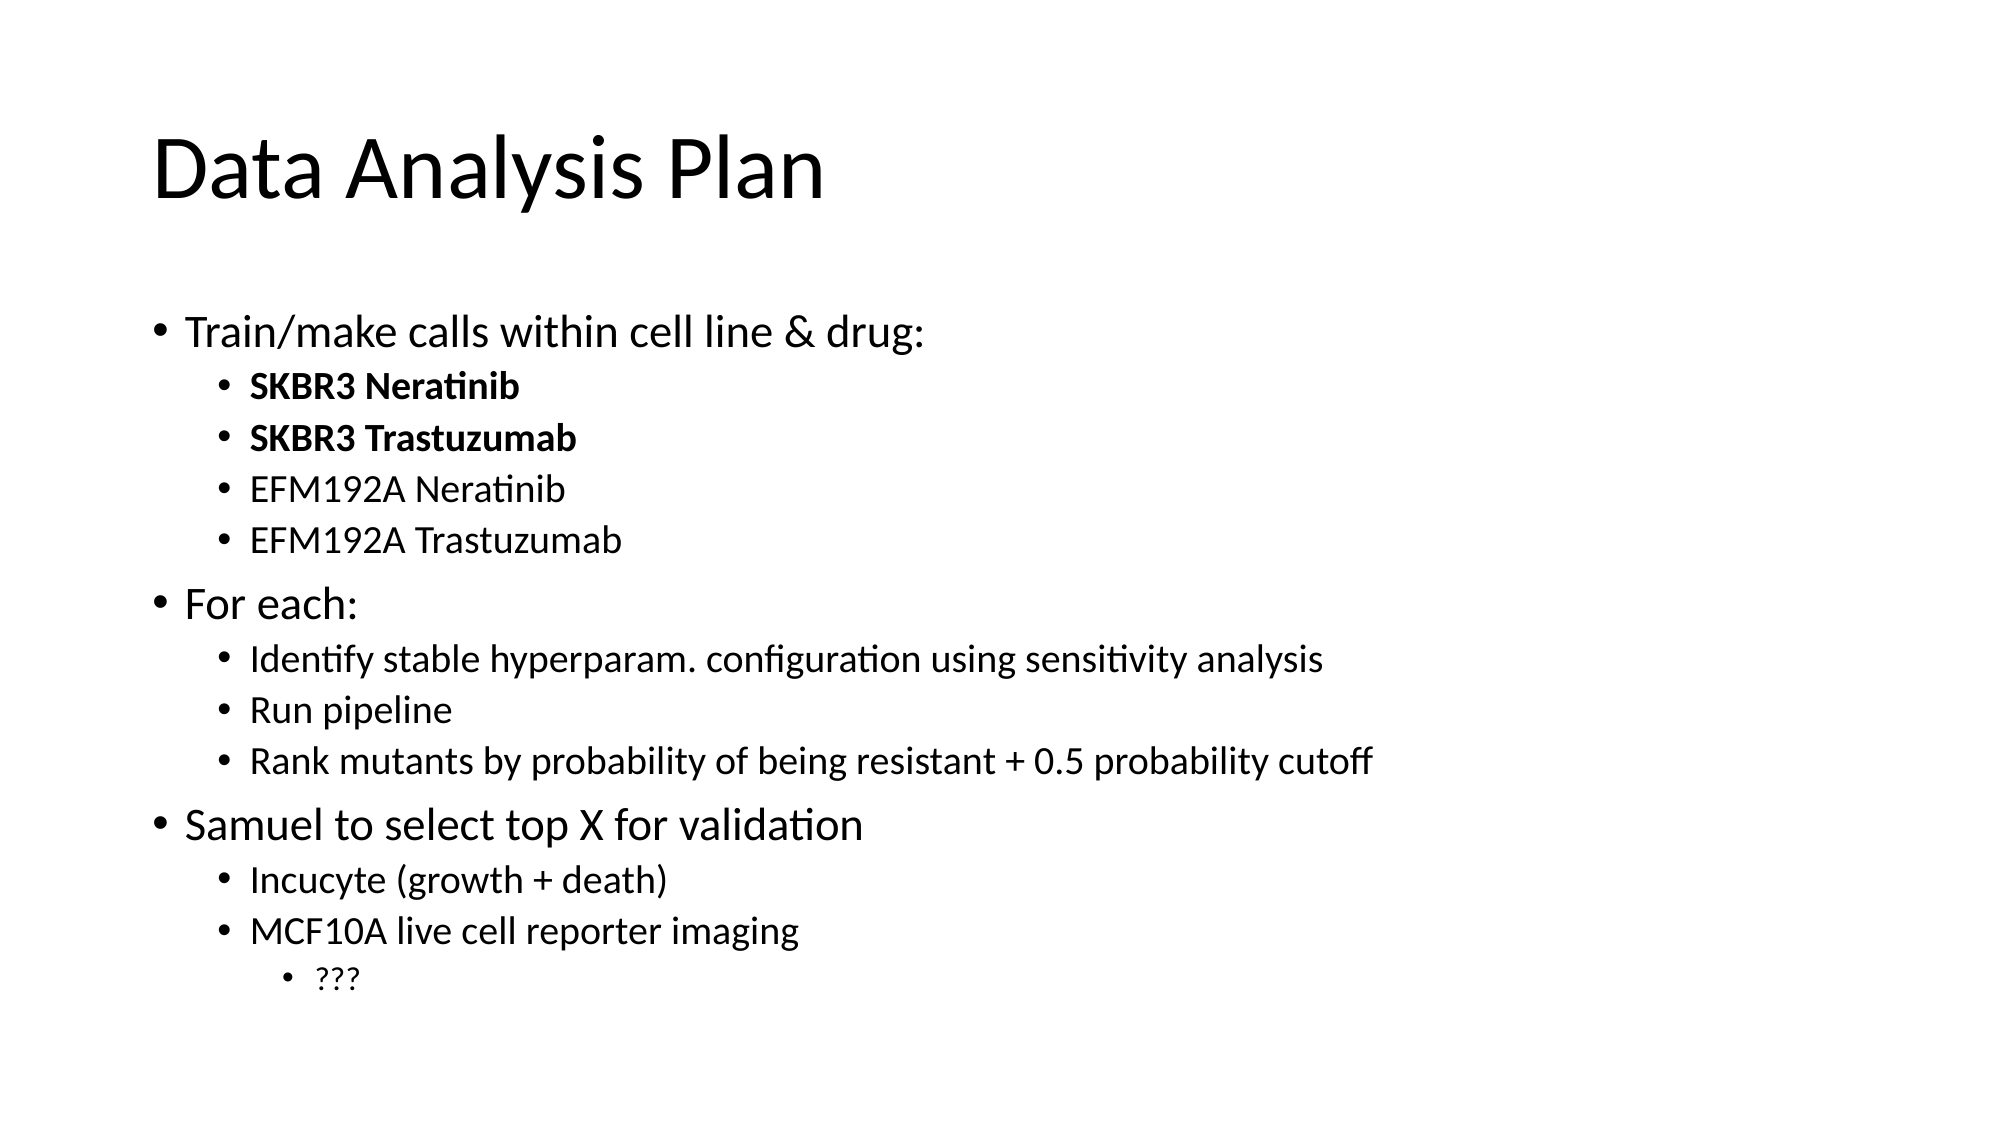

# Data Analysis Plan
Train/make calls within cell line & drug:
SKBR3 Neratinib
SKBR3 Trastuzumab
EFM192A Neratinib
EFM192A Trastuzumab
For each:
Identify stable hyperparam. configuration using sensitivity analysis
Run pipeline
Rank mutants by probability of being resistant + 0.5 probability cutoff
Samuel to select top X for validation
Incucyte (growth + death)
MCF10A live cell reporter imaging
???